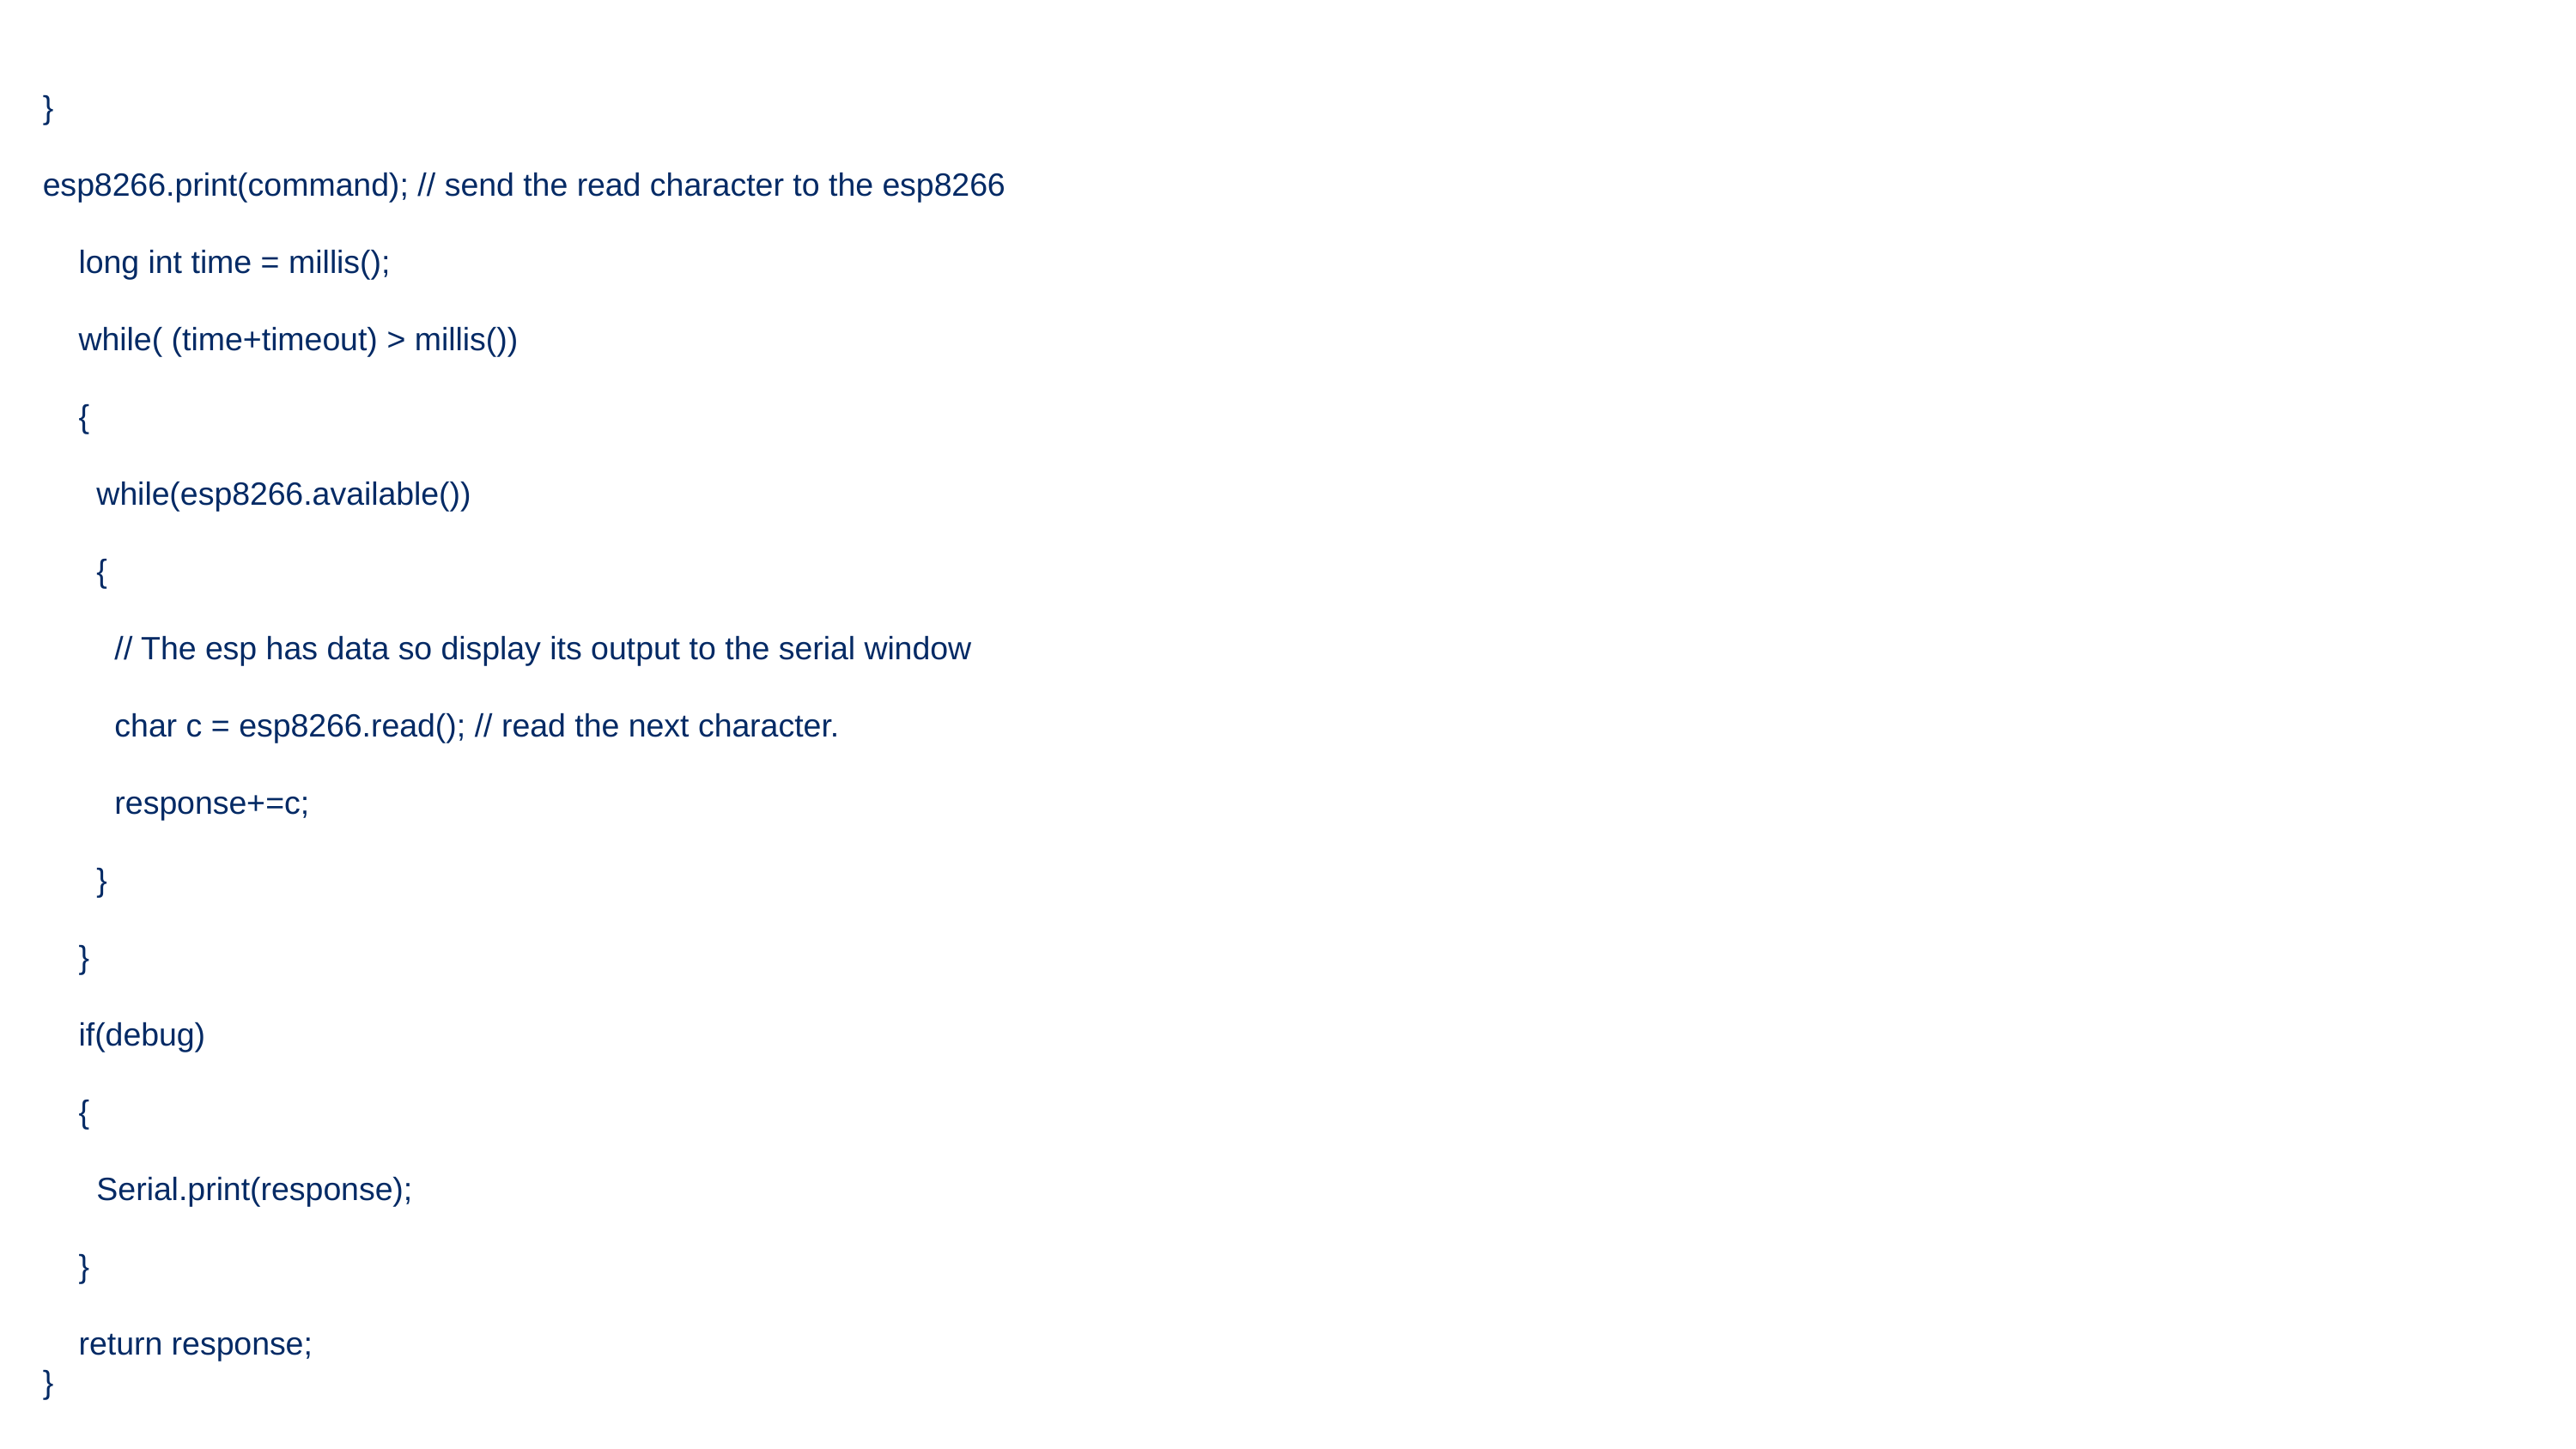

# } esp8266.print(command); // send the read character to the esp8266     long int time = millis();     while( (time+timeout) > millis())     {       while(esp8266.available())       {         // The esp has data so display its output to the serial window          char c = esp8266.read(); // read the next character.         response+=c;       }       }     if(debug)     {       Serial.print(response);     }     return response; }